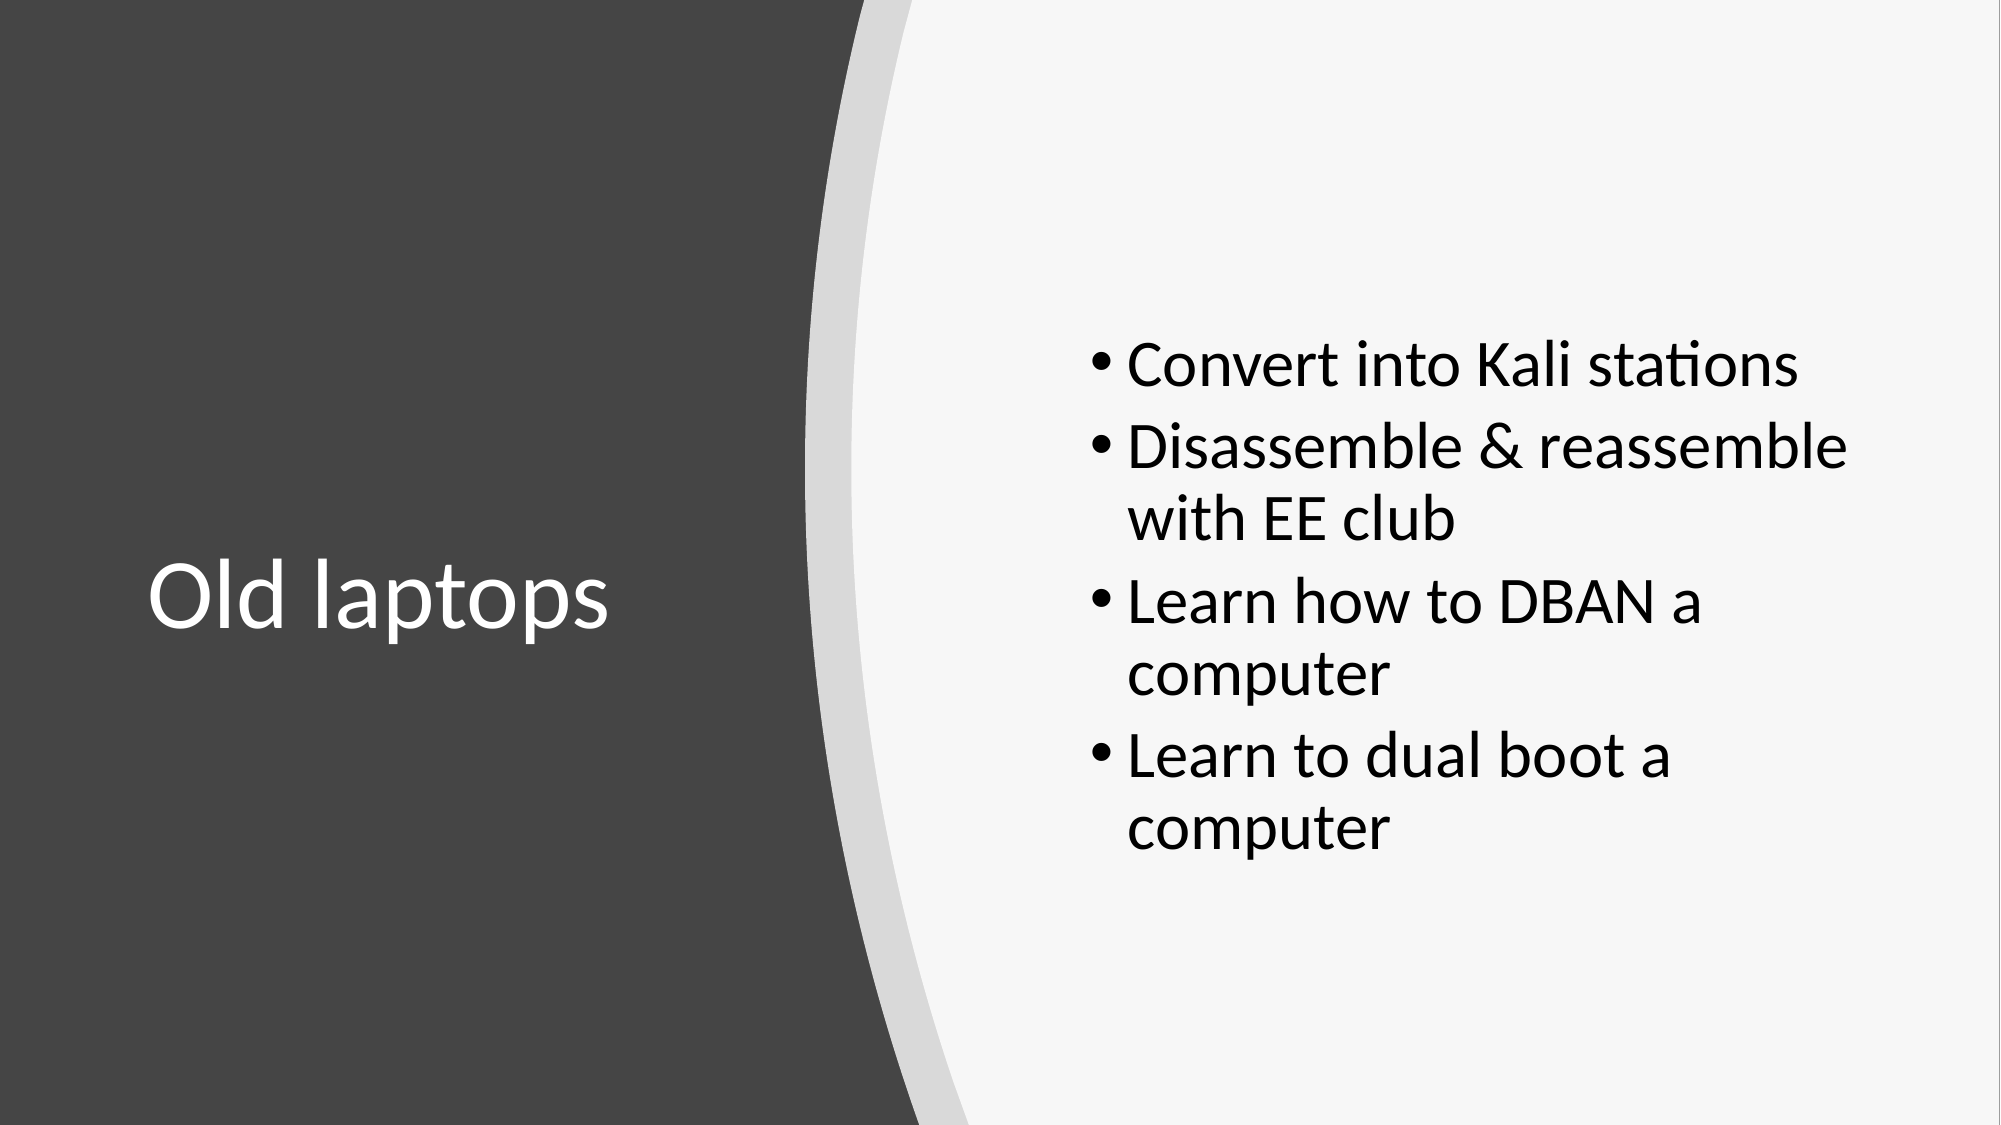

Convert into Kali stations
Disassemble & reassemble with EE club
Learn how to DBAN a computer
Learn to dual boot a computer
# Old laptops